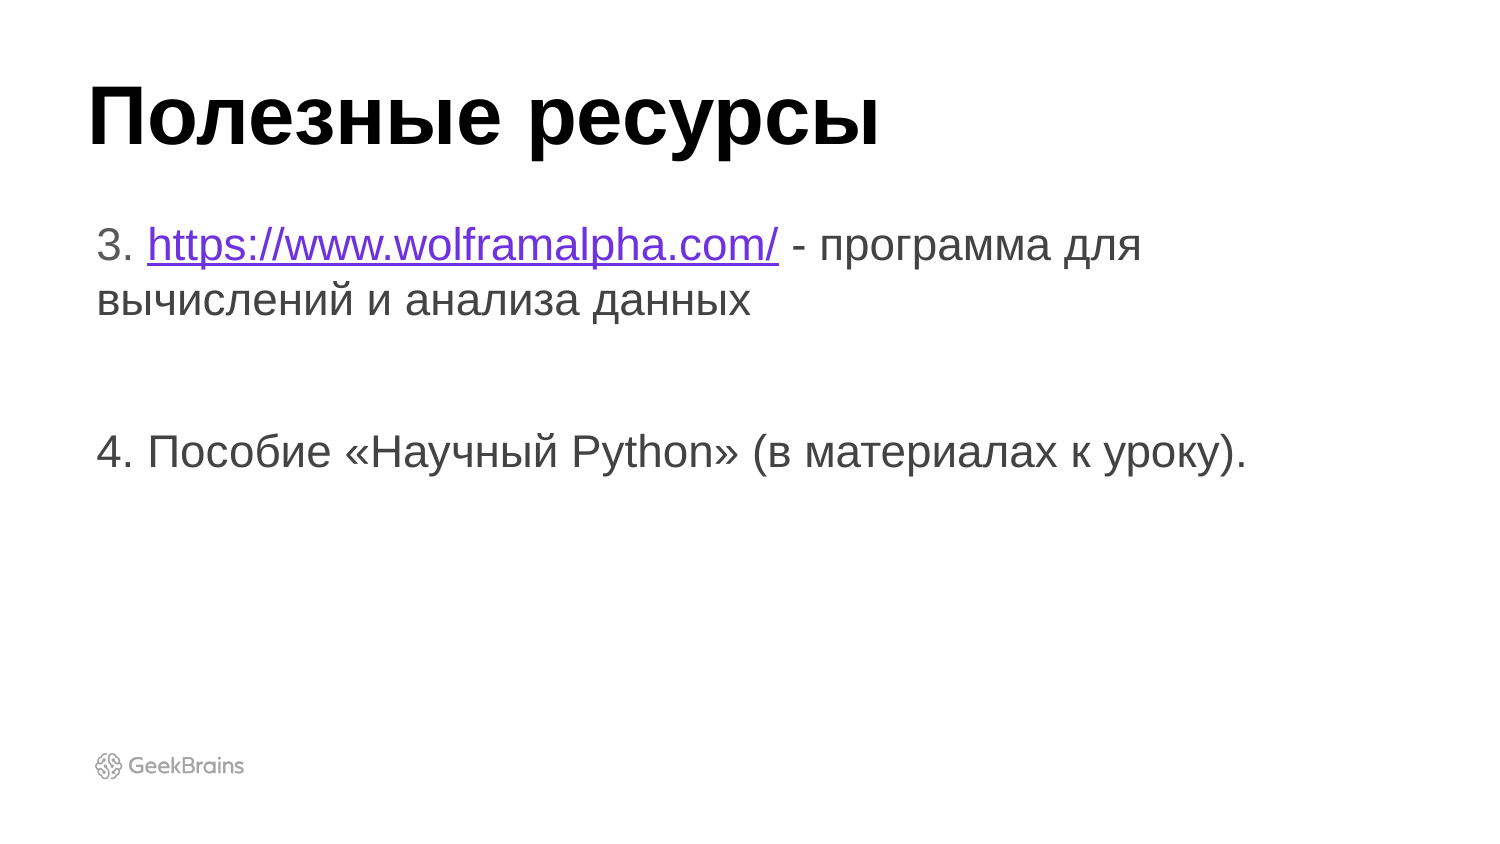

# Полезные ресурсы
3. https://www.wolframalpha.com/ - программа для вычислений и анализа данных

4. Пособие «Научный Python» (в материалах к уроку).